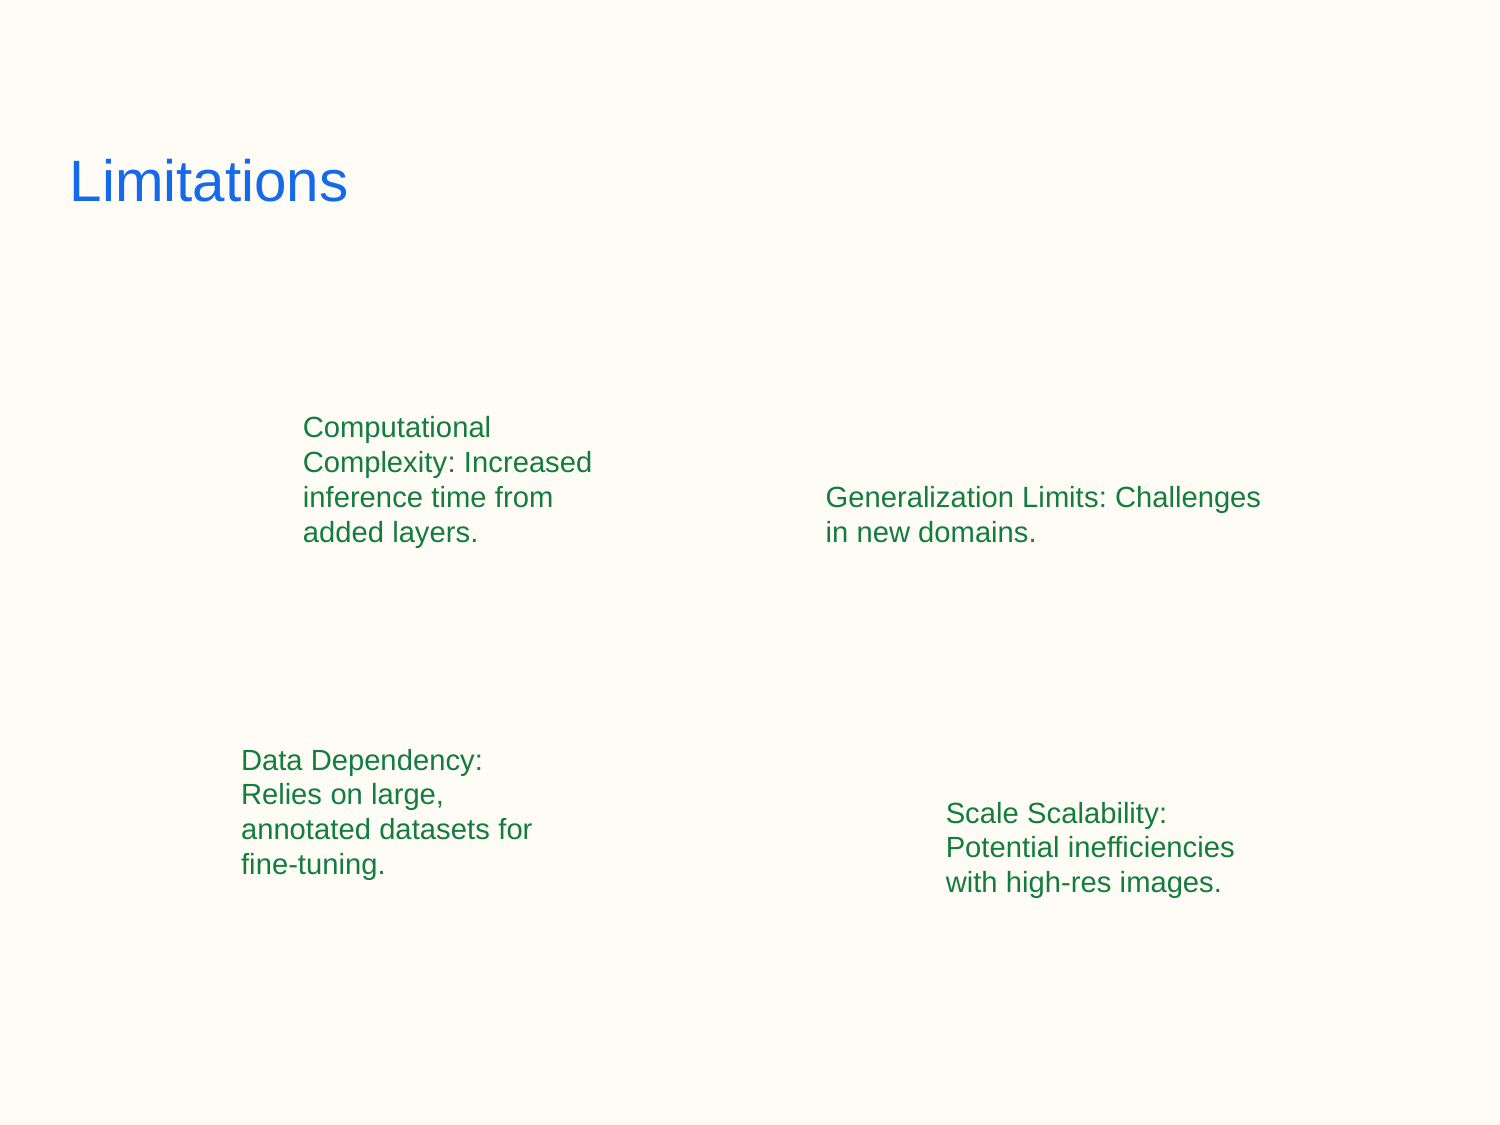

# Limitations
Computational Complexity: Increased inference time from added layers.
Generalization Limits: Challenges in new domains.
Data Dependency: Relies on large, annotated datasets for fine-tuning.
Scale Scalability: Potential inefficiencies with high-res images.